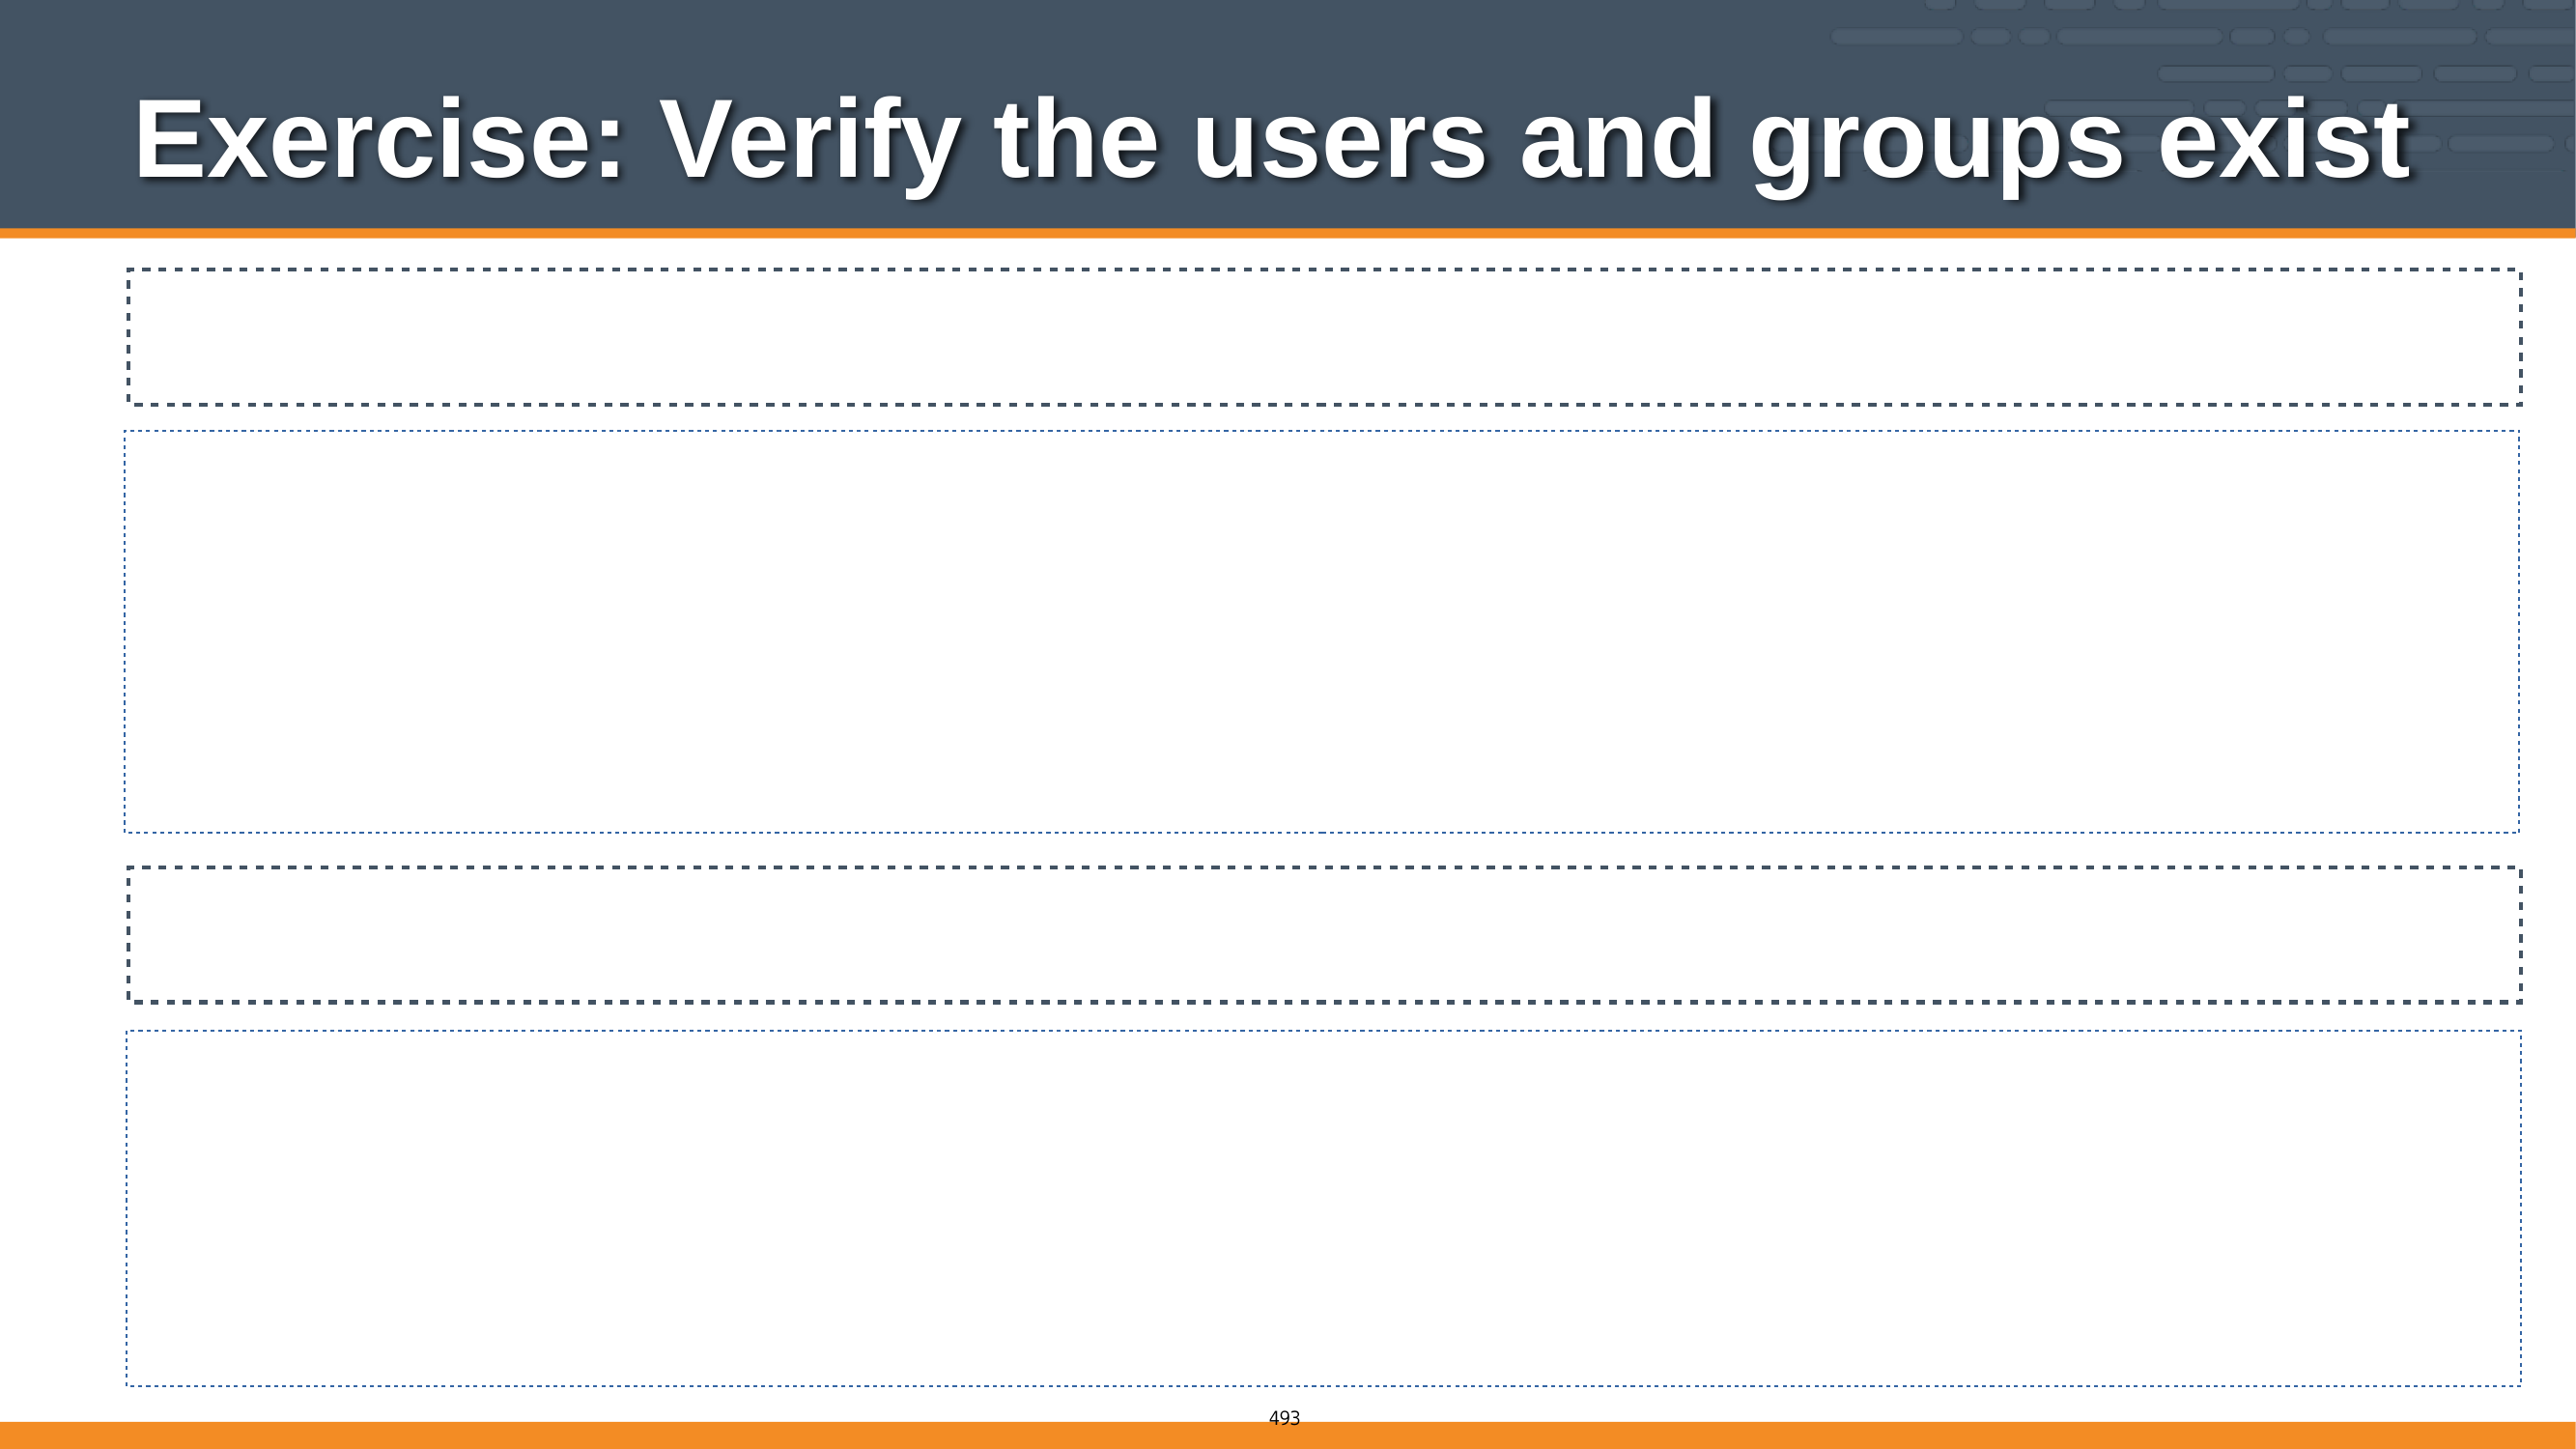

# Exercise: Verify the users and groups exist
chef@node1:~$ cat /etc/passwd
frank:x:2001:0:Frank Belson:/home/frank:/bin/bash
bobo:x:2000:0:Bobo T. Clown:/home/bobo:/bin/bash
chef@node1:~$ cat /etc/group
clowns:x:3000:bobo,frank
493